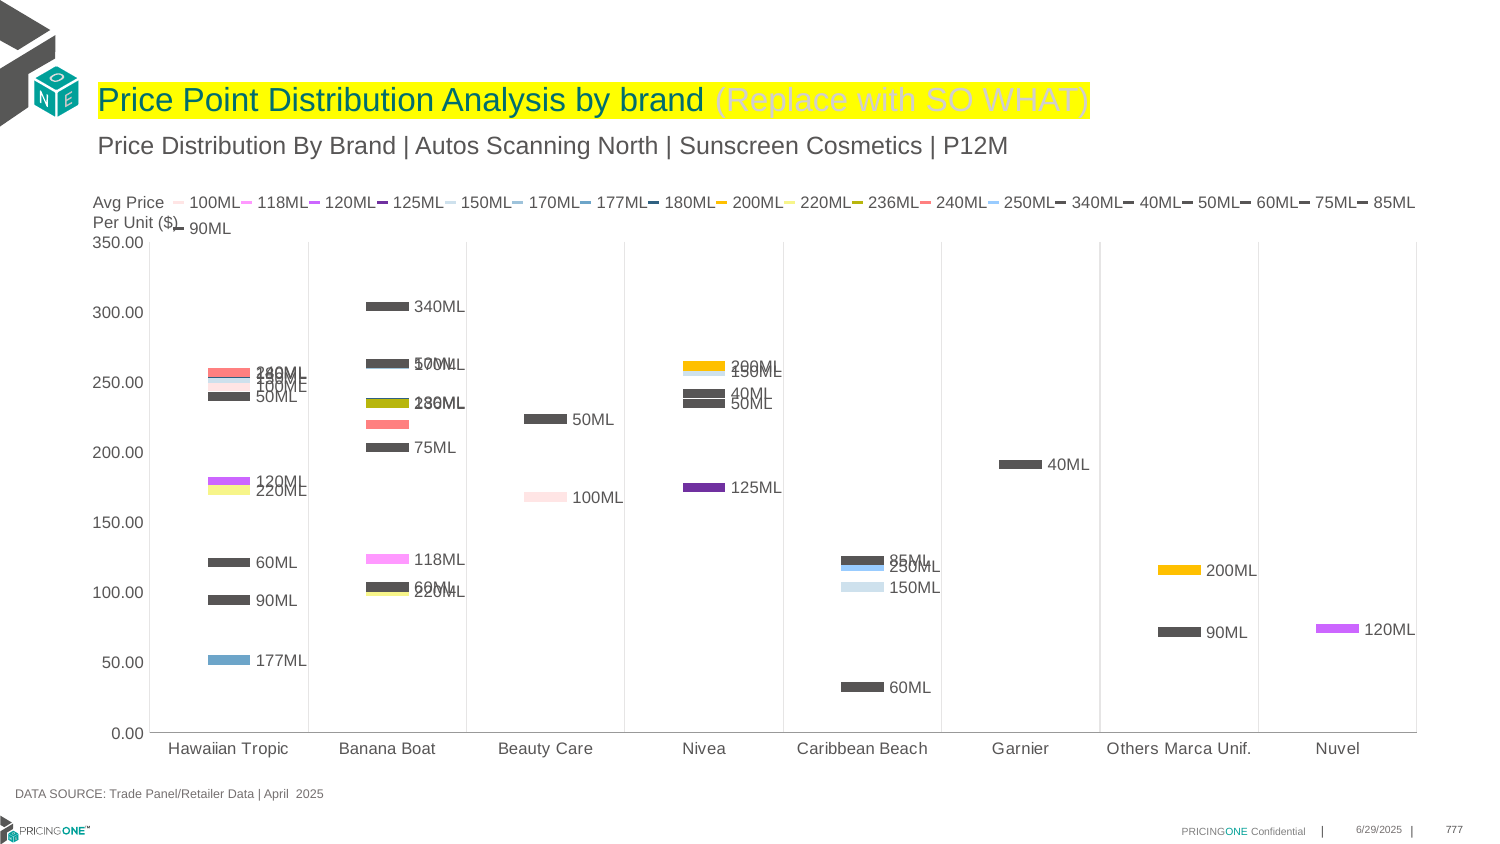

# Price Point Distribution Analysis by brand (Replace with SO WHAT)
Price Distribution By Brand | Autos Scanning North | Sunscreen Cosmetics | P12M

### Chart

| Category | 100ML | 118ML | 120ML | 125ML | 150ML | 170ML | 177ML | 180ML | 200ML | 220ML | 236ML | 240ML | 250ML | 340ML | 40ML | 50ML | 60ML | 75ML | 85ML | 90ML |
|---|---|---|---|---|---|---|---|---|---|---|---|---|---|---|---|---|---|---|---|---|
| Hawaiian Tropic | 246.7168 | None | 179.0939 | None | 252.5381 | None | 51.973 | 256.4966 | None | 173.1324 | None | 256.774 | None | None | None | 239.5977 | 121.4726 | None | None | 94.6559 |
| Banana Boat | None | 123.9902 | None | None | None | 262.7445 | None | 235.6288 | None | 100.8919 | 234.8454 | 219.6192 | None | 303.832 | None | 263.1961 | 103.8871 | 203.4303 | None | None |
| Beauty Care | 168.0247 | None | None | None | None | None | None | None | None | None | None | None | None | None | None | 223.6318 | None | None | None | None |
| Nivea | None | None | None | 174.9782 | 257.7813 | None | None | None | 261.5206 | None | None | None | None | None | 242.1233 | 234.9959 | None | None | None | None |
| Caribbean Beach | None | None | None | None | 103.7884 | None | None | None | None | None | None | None | 118.9198 | None | None | None | 32.733 | None | 122.8428 | None |
| Garnier | None | None | None | None | None | None | None | None | None | None | None | None | None | None | 191.1963 | None | None | None | None | None |
| Others Marca Unif. | None | None | None | None | None | None | None | None | 115.9627 | None | None | None | None | None | None | None | None | None | None | 71.904 |
| Nuvel | None | None | 74.168 | None | None | None | None | None | None | None | None | None | None | None | None | None | None | None | None | None |
Avg Price
Per Unit ($)
DATA SOURCE: Trade Panel/Retailer Data | April  2025
6/29/2025
777